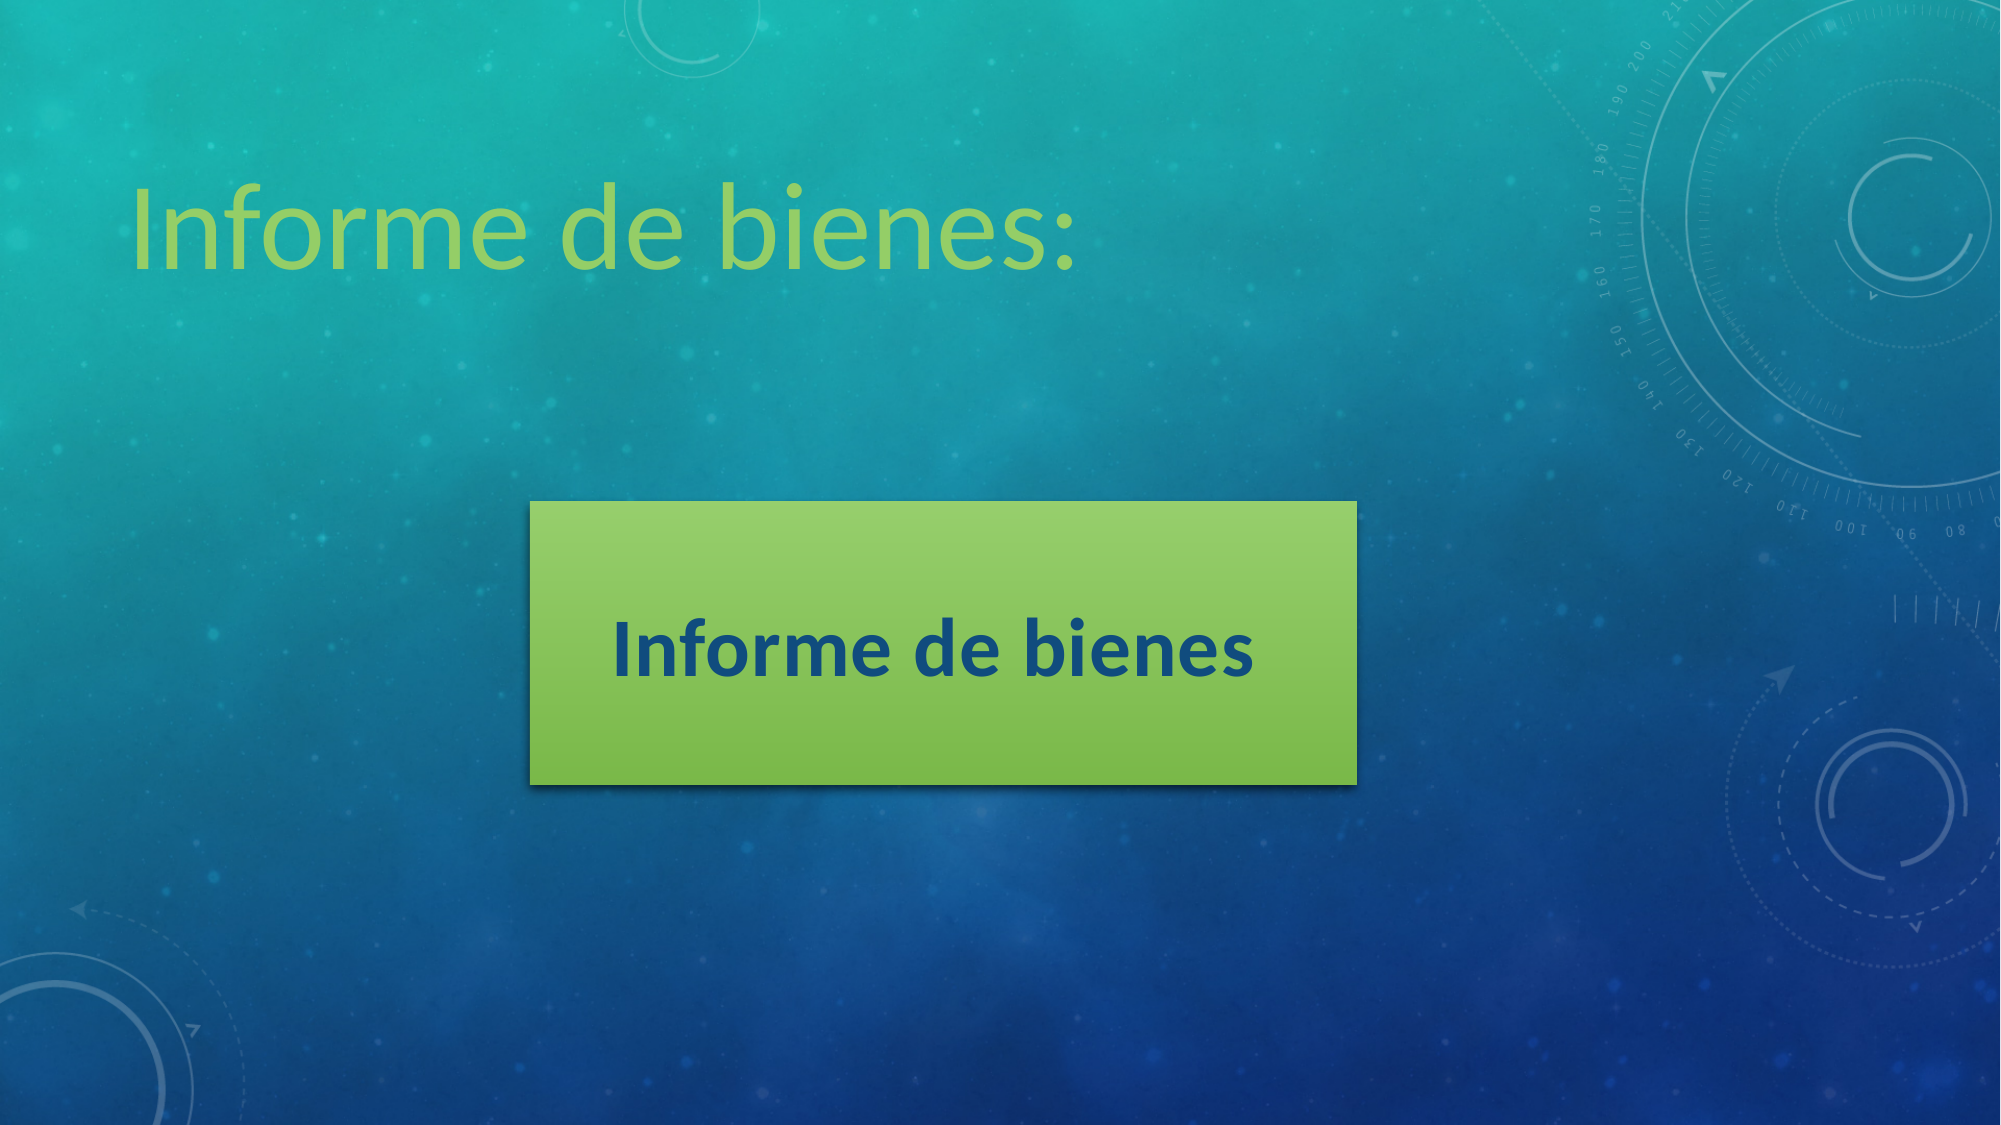

# Informe de bienes:
Informe de bienes